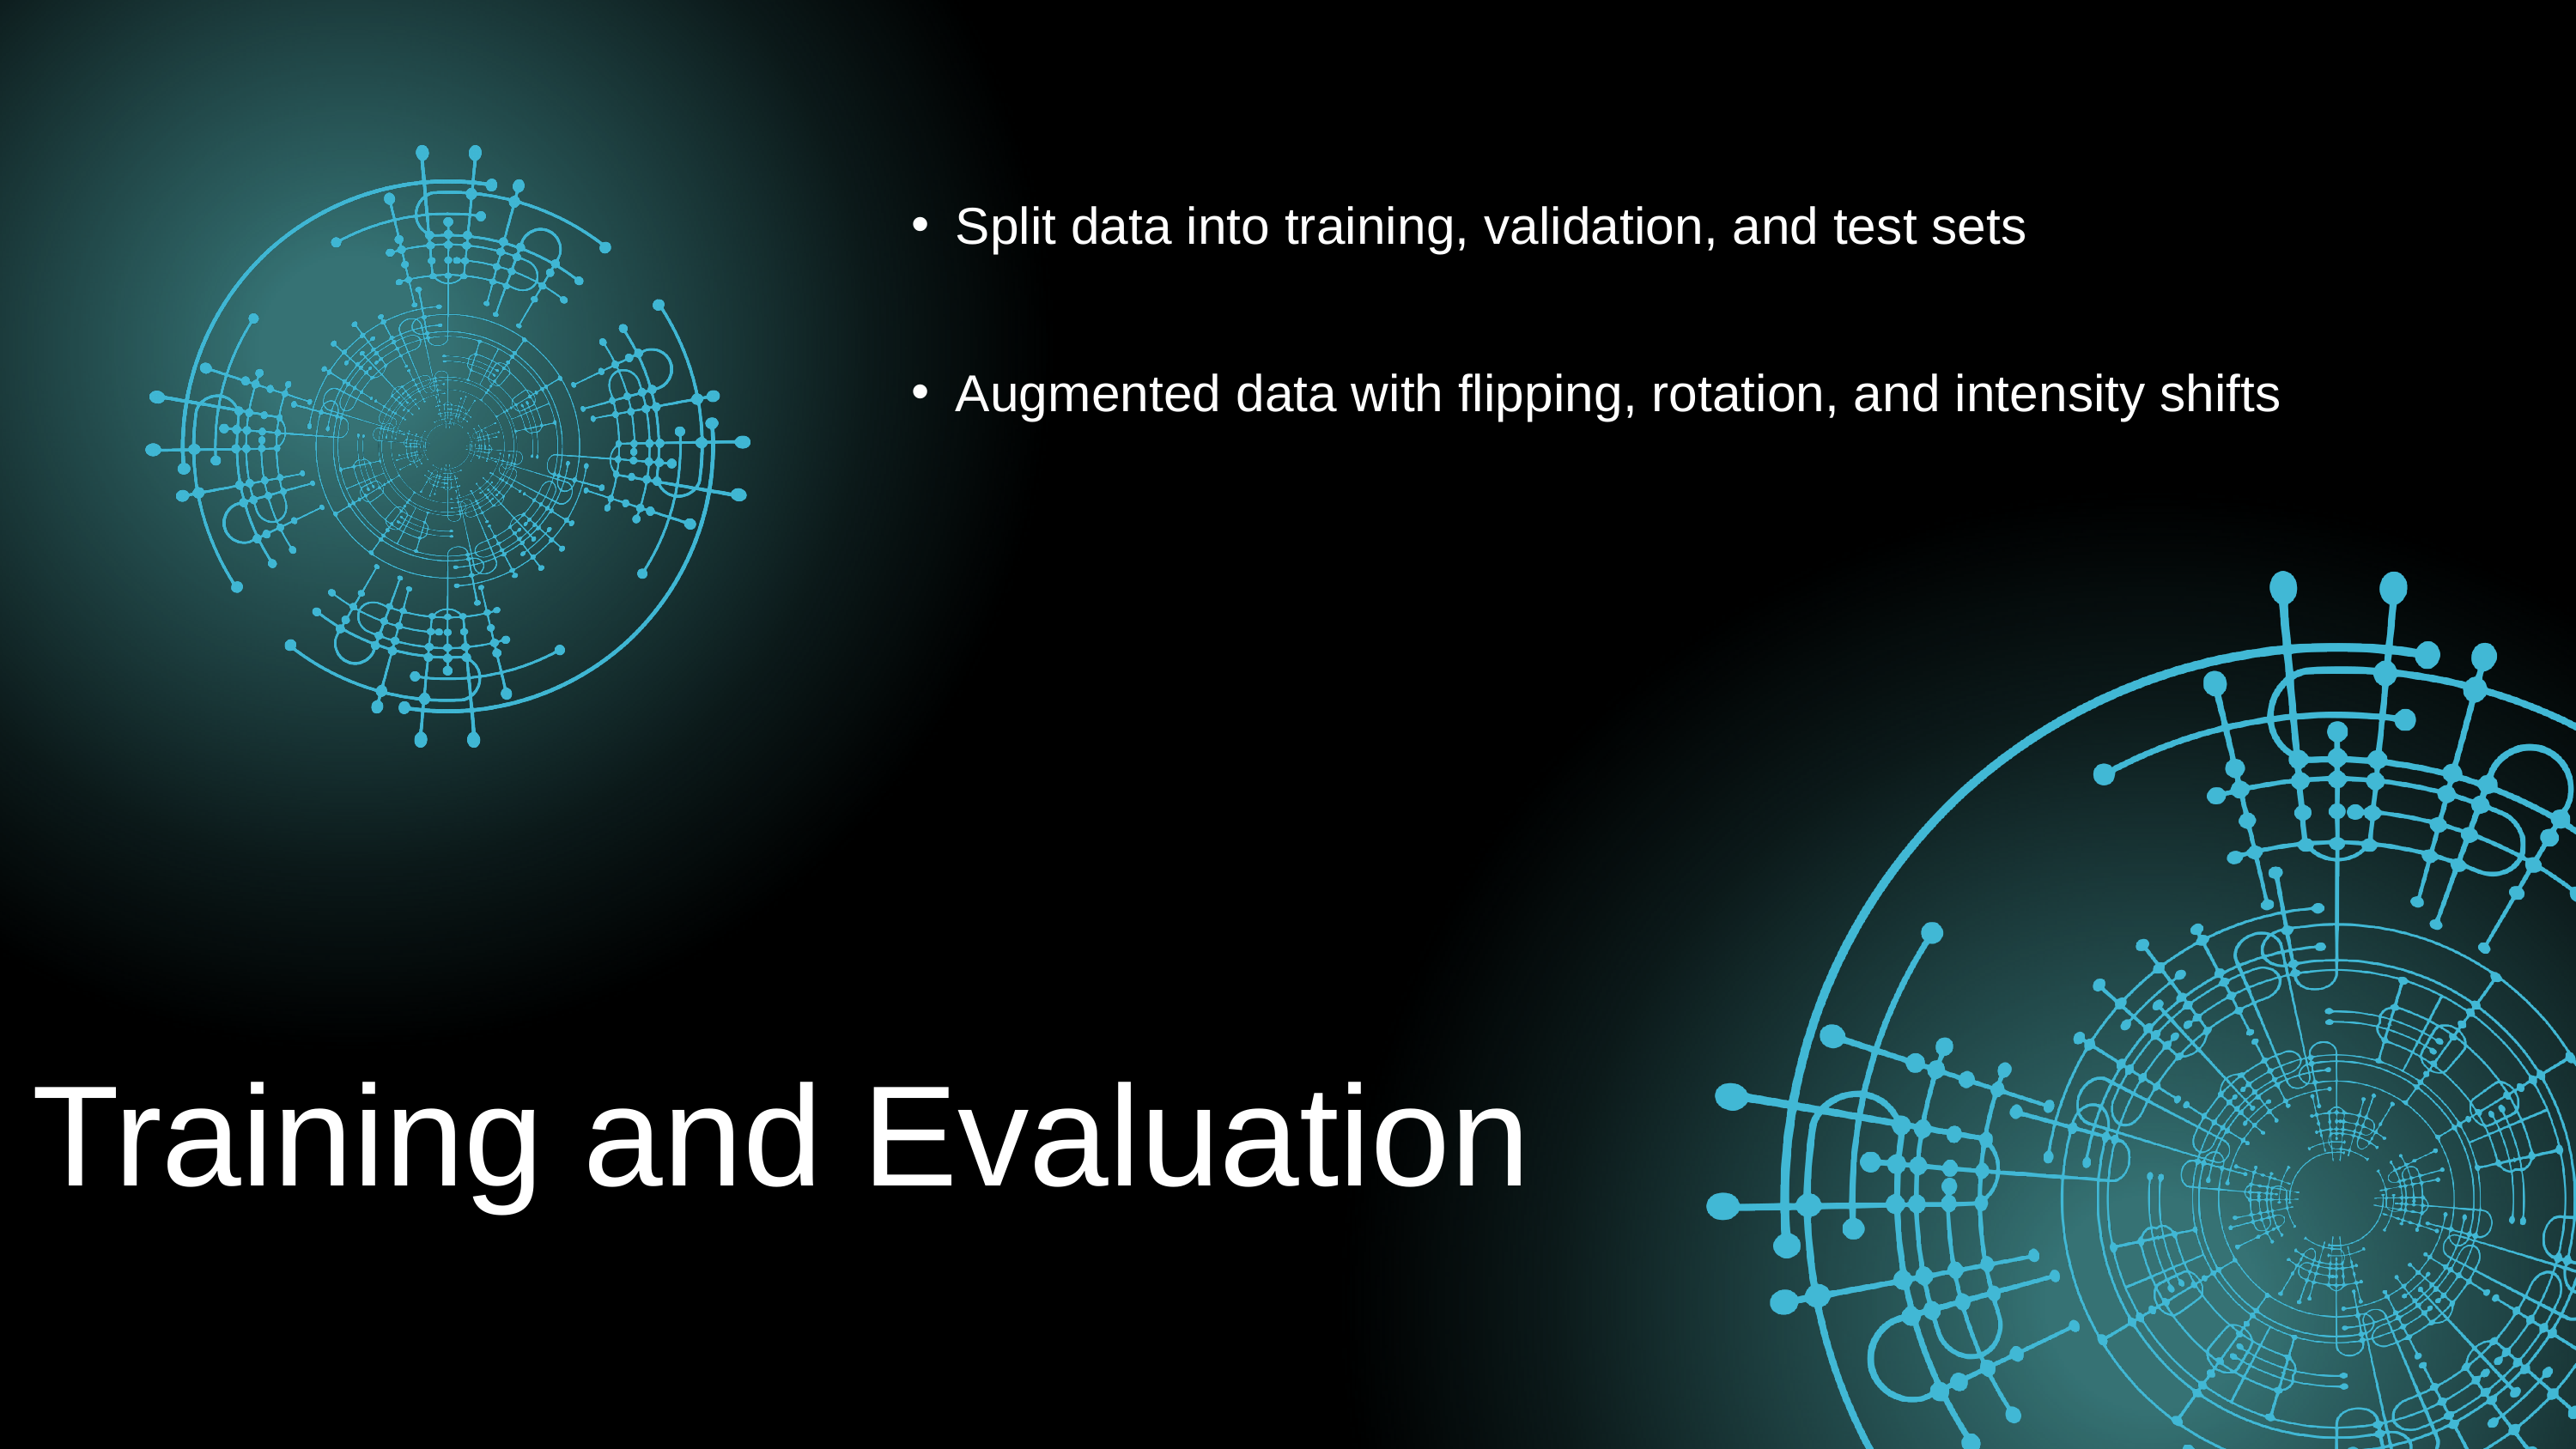

Split data into training, validation, and test sets

Augmented data with flipping, rotation, and intensity shifts

Training and Evaluation